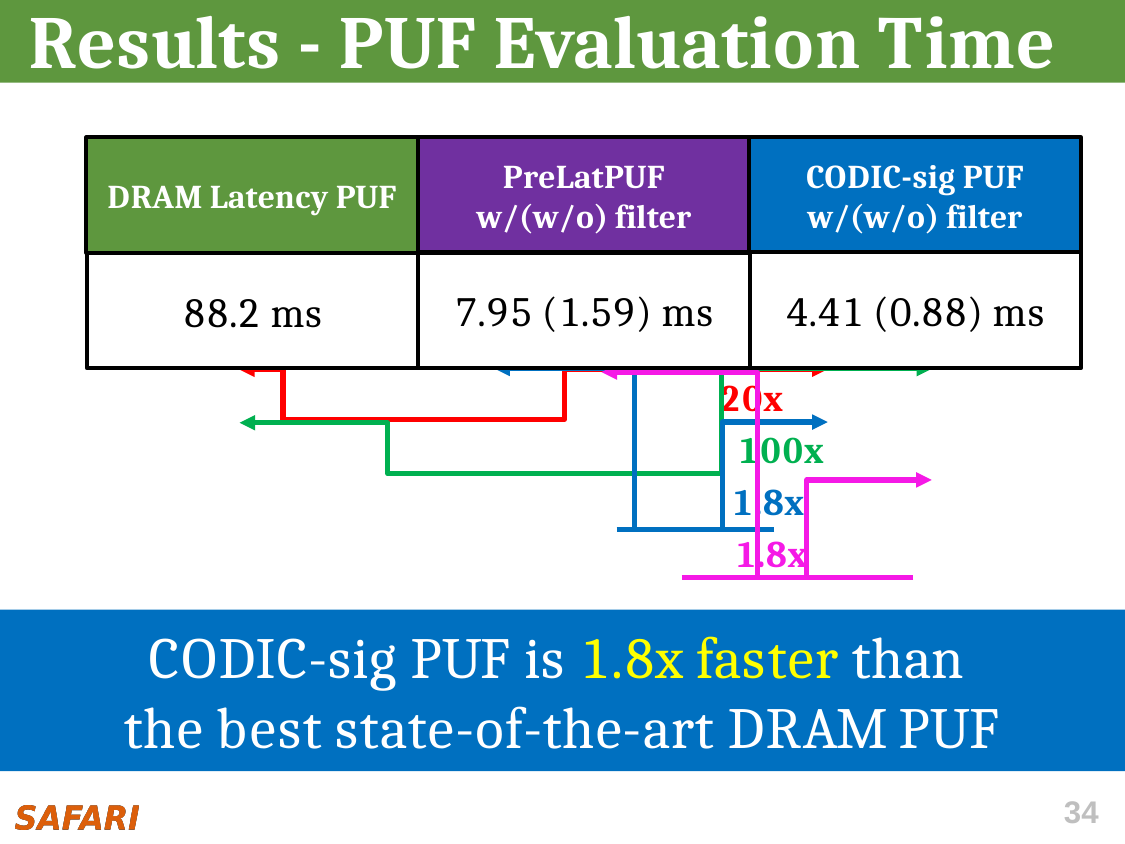

# Results - PUF Evaluation Time
PreLatPUF
w/(w/o) filter
CODIC-sig PUF
w/(w/o) filter
DRAM Latency PUF
4.41 (0.88) ms
7.95 (1.59) ms
88.2 ms
20x
1.8x
100x
1.8x
CODIC-sig PUF is 1.8x faster than
the best state-of-the-art DRAM PUF
34